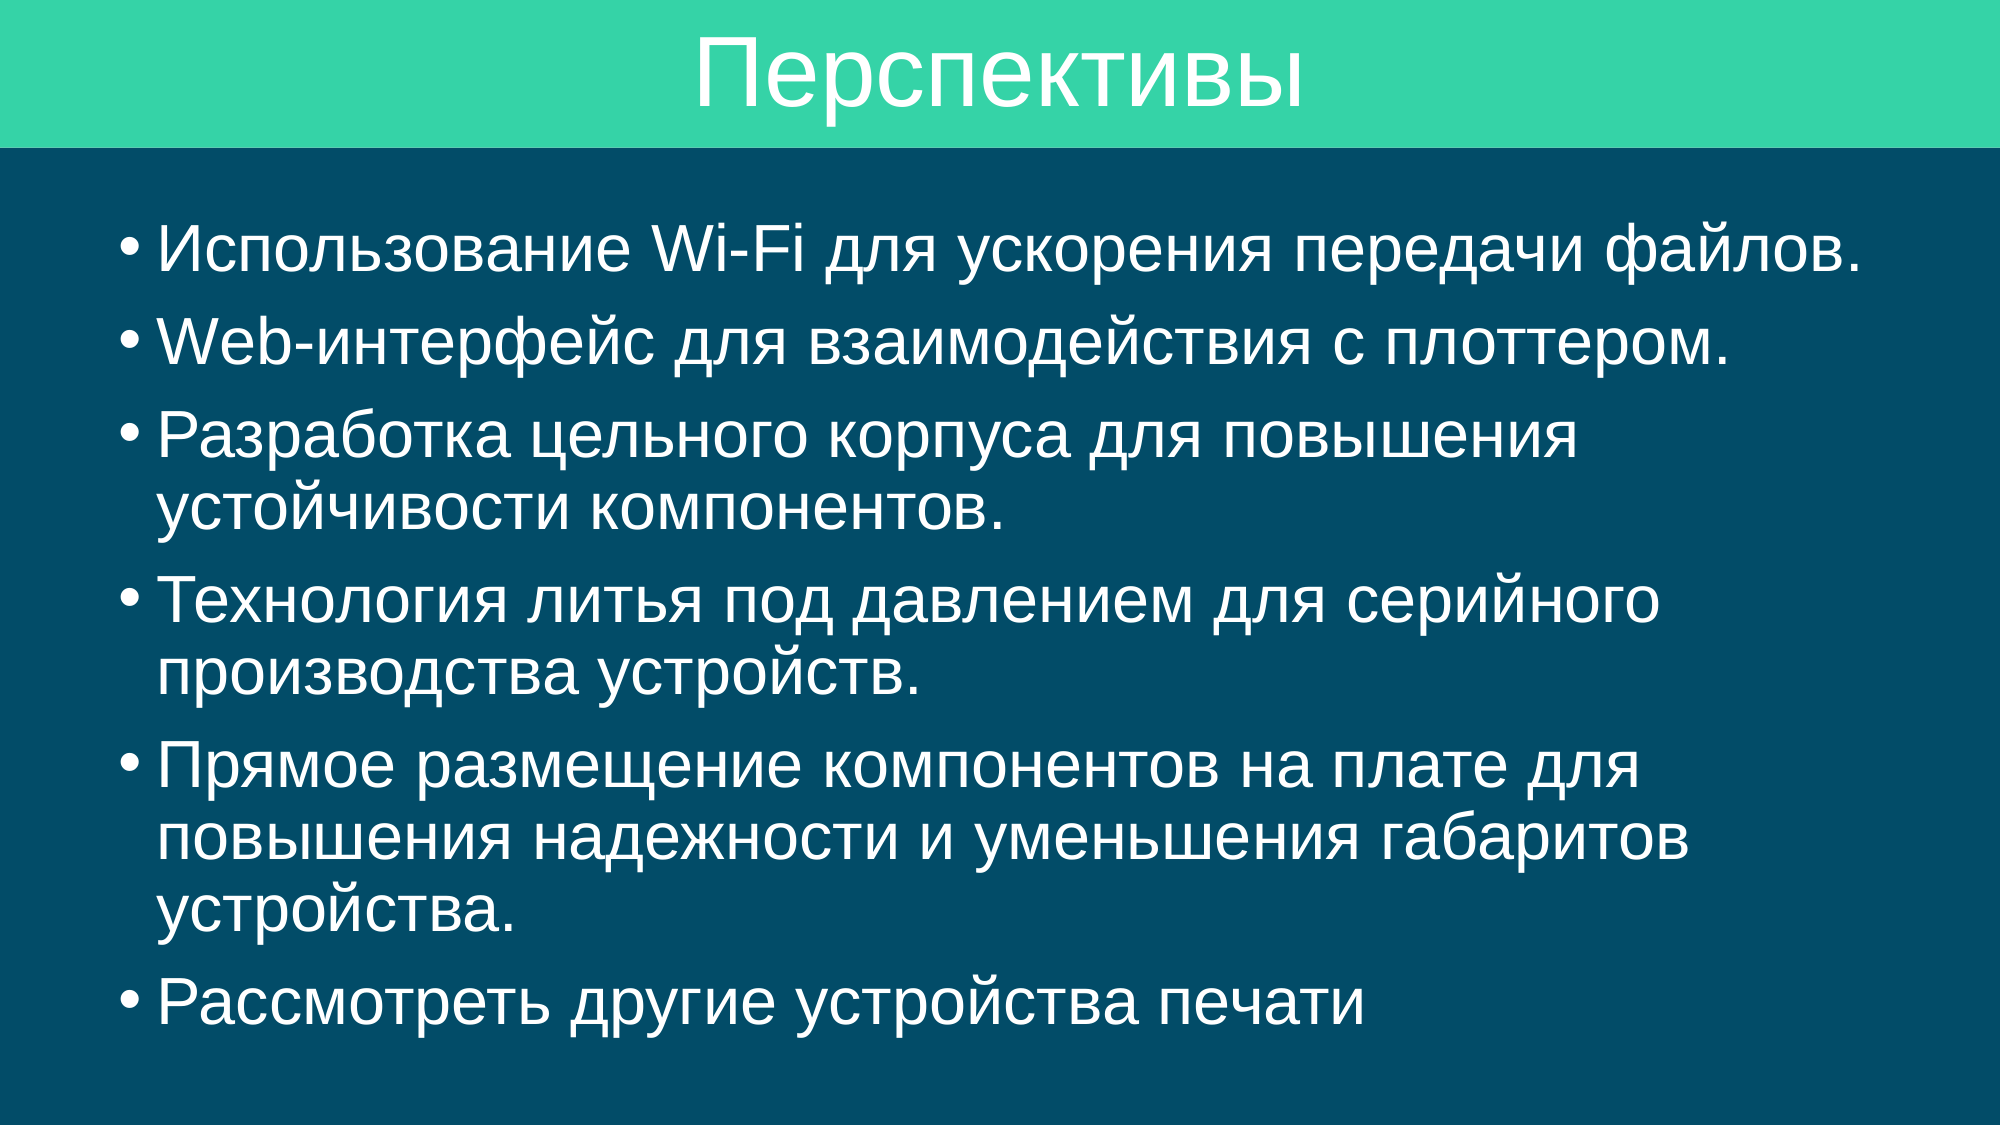

# Перспективы

Использование Wi-Fi для ускорения передачи файлов.
Web-интерфейс для взаимодействия с плоттером.
Разработка цельного корпуса для повышения устойчивости компонентов.
Технология литья под давлением для серийного производства устройств.
Прямое размещение компонентов на плате для повышения надежности и уменьшения габаритов устройства.
Рассмотреть другие устройства печати